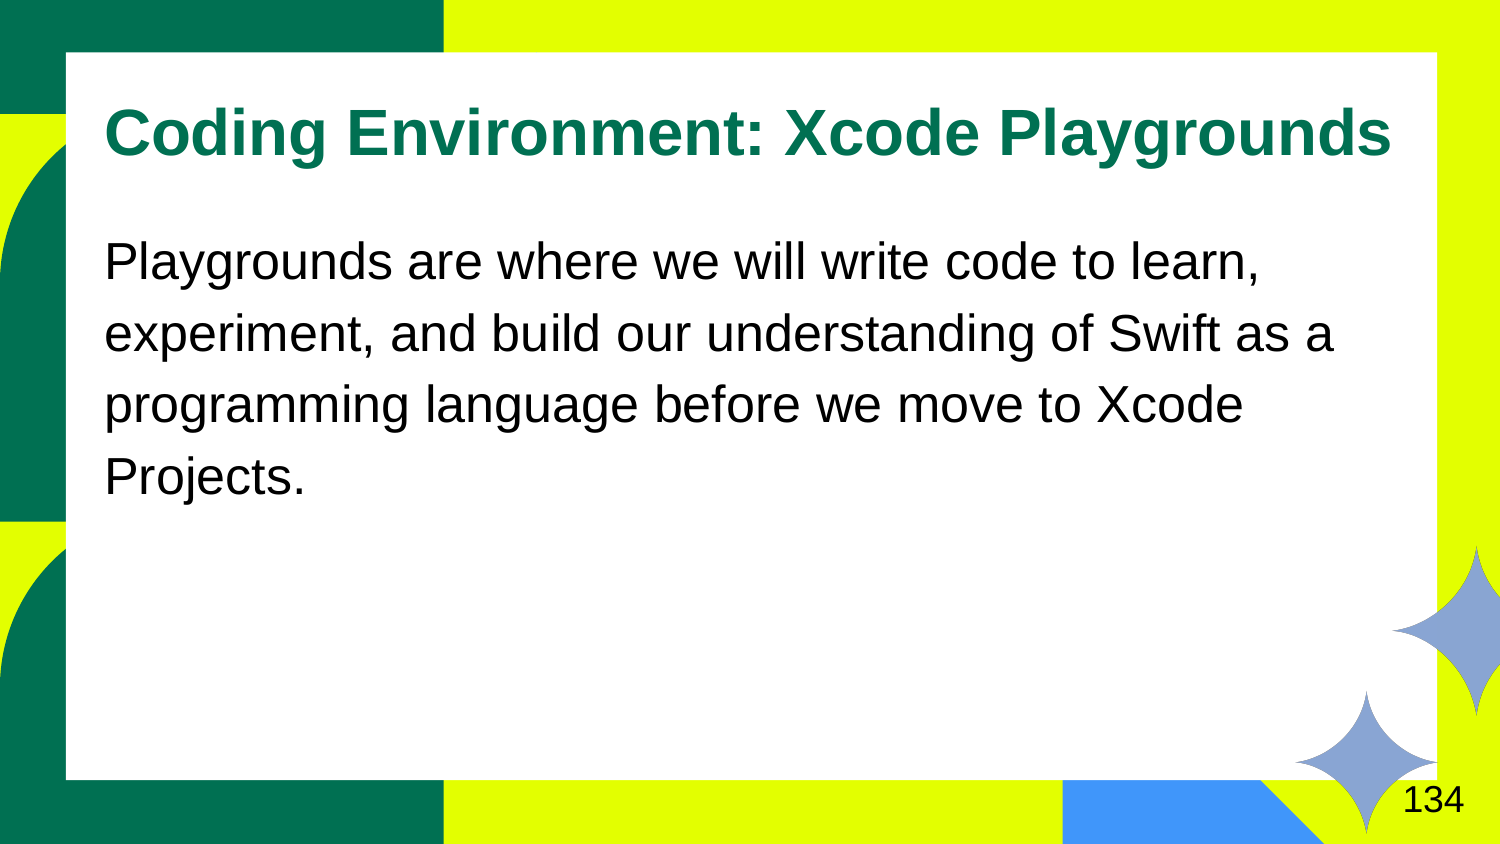

# Coding Environment: Xcode Playgrounds
Playgrounds are where we will write code to learn, experiment, and build our understanding of Swift as a programming language before we move to Xcode Projects.